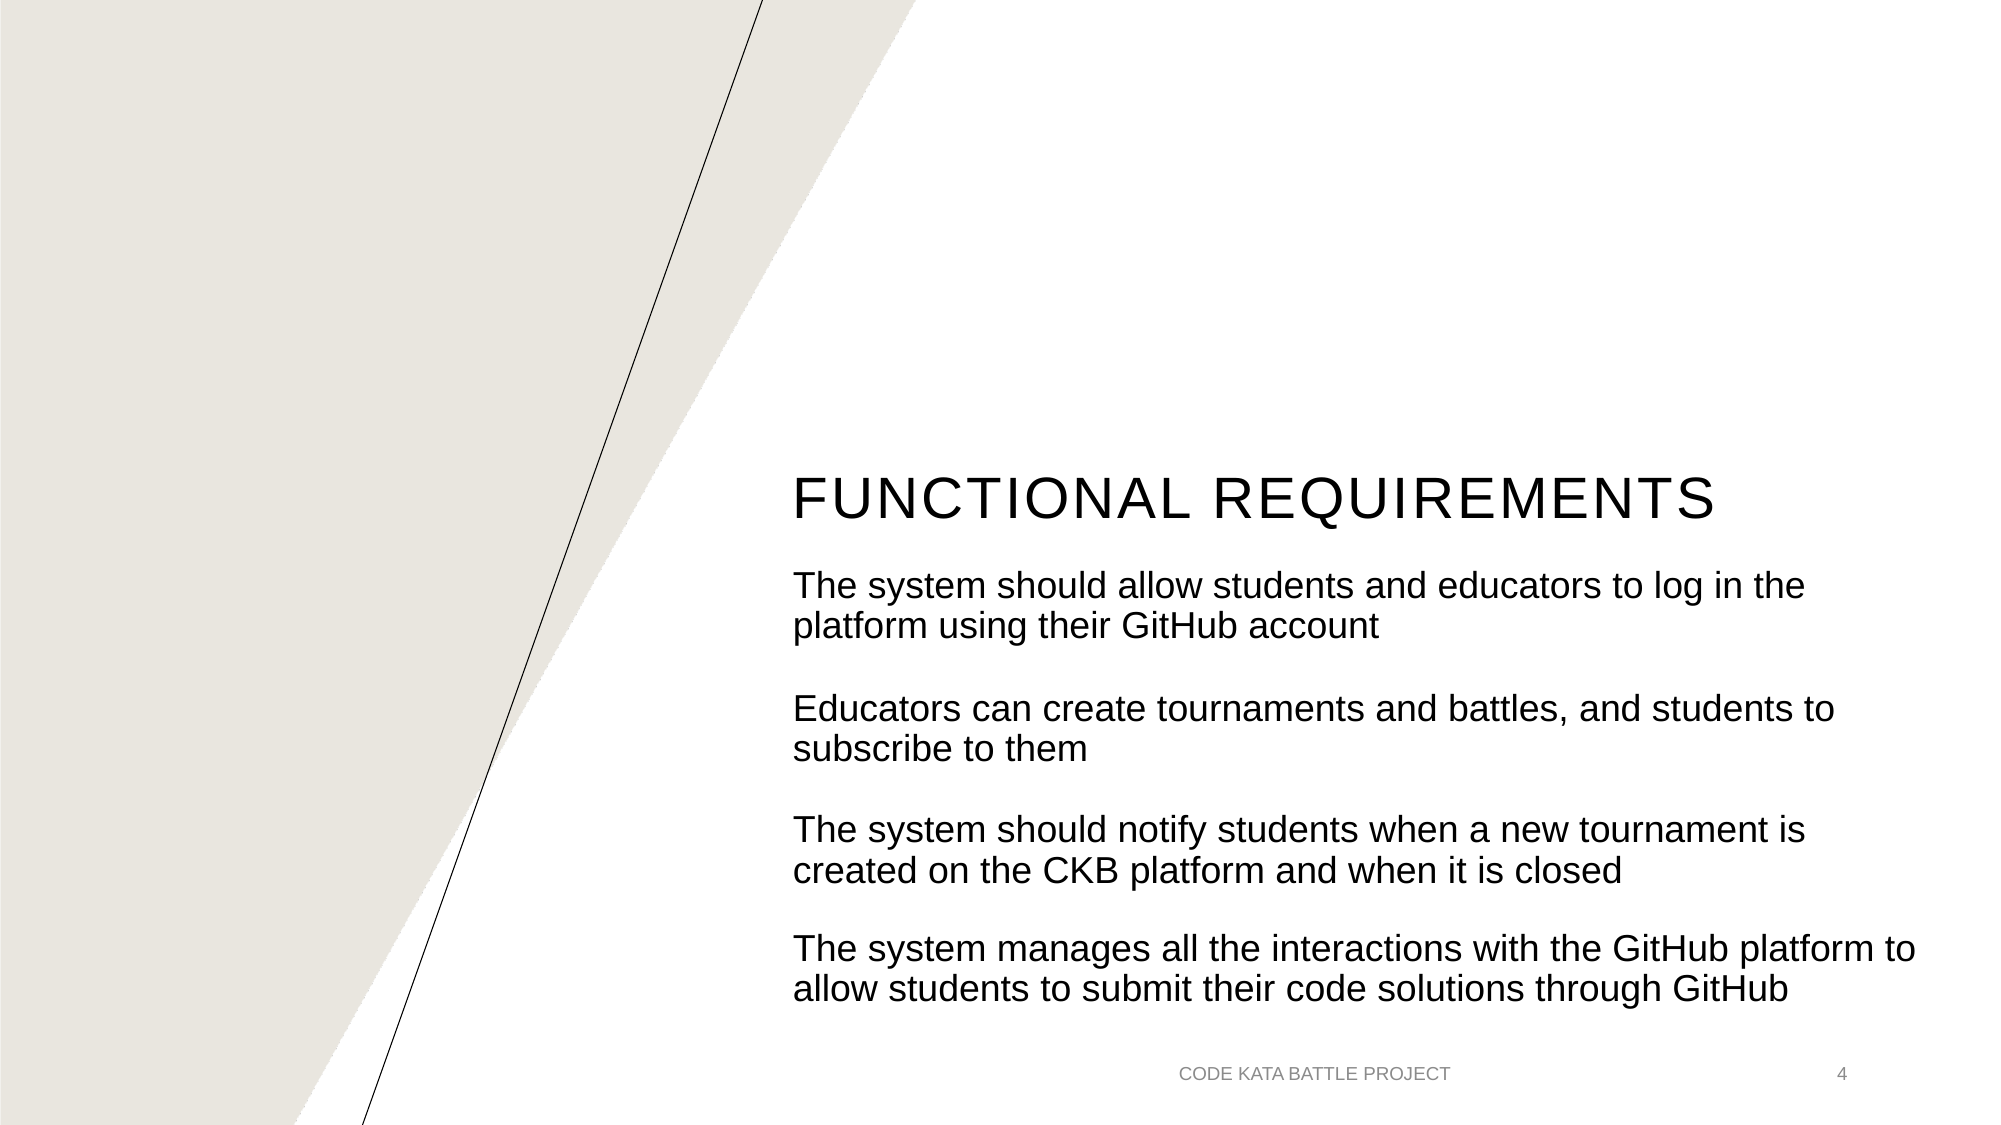

# FUNCTIONAL REQUIREMENTS
The system should allow students and educators to log in the platform using their GitHub account
Educators can create tournaments and battles, and students to subscribe to them
The system should notify students when a new tournament is created on the CKB platform and when it is closed
The system manages all the interactions with the GitHub platform to allow students to submit their code solutions through GitHub
CODE KATA BATTLE PROJECT
4